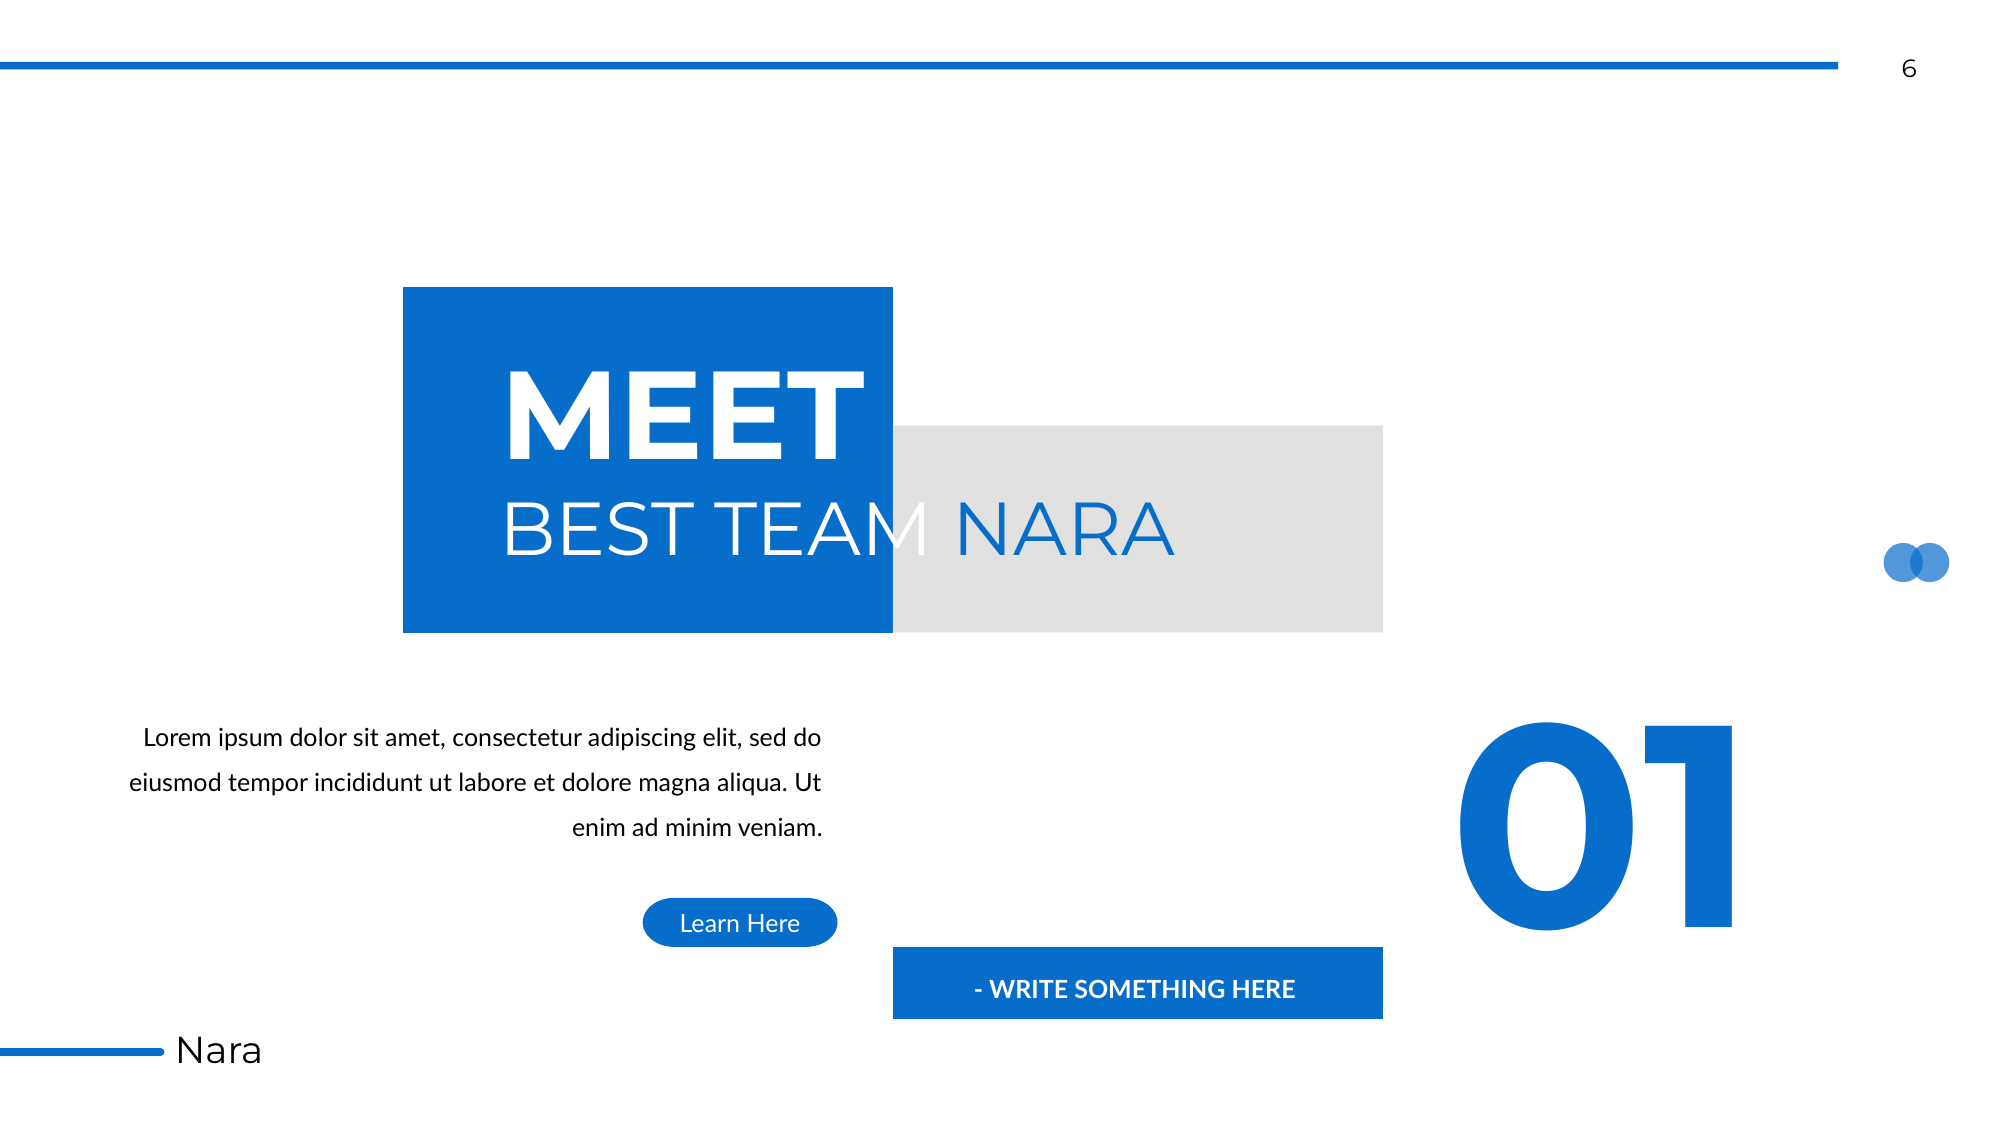

MEET

BEST TEAM NARA
01
Lorem ipsum dolor sit amet, consectetur adipiscing elit, sed do eiusmod tempor incididunt ut labore et dolore magna aliqua. Ut enim ad minim veniam.
Learn Here

- WRITE SOMETHING HERE